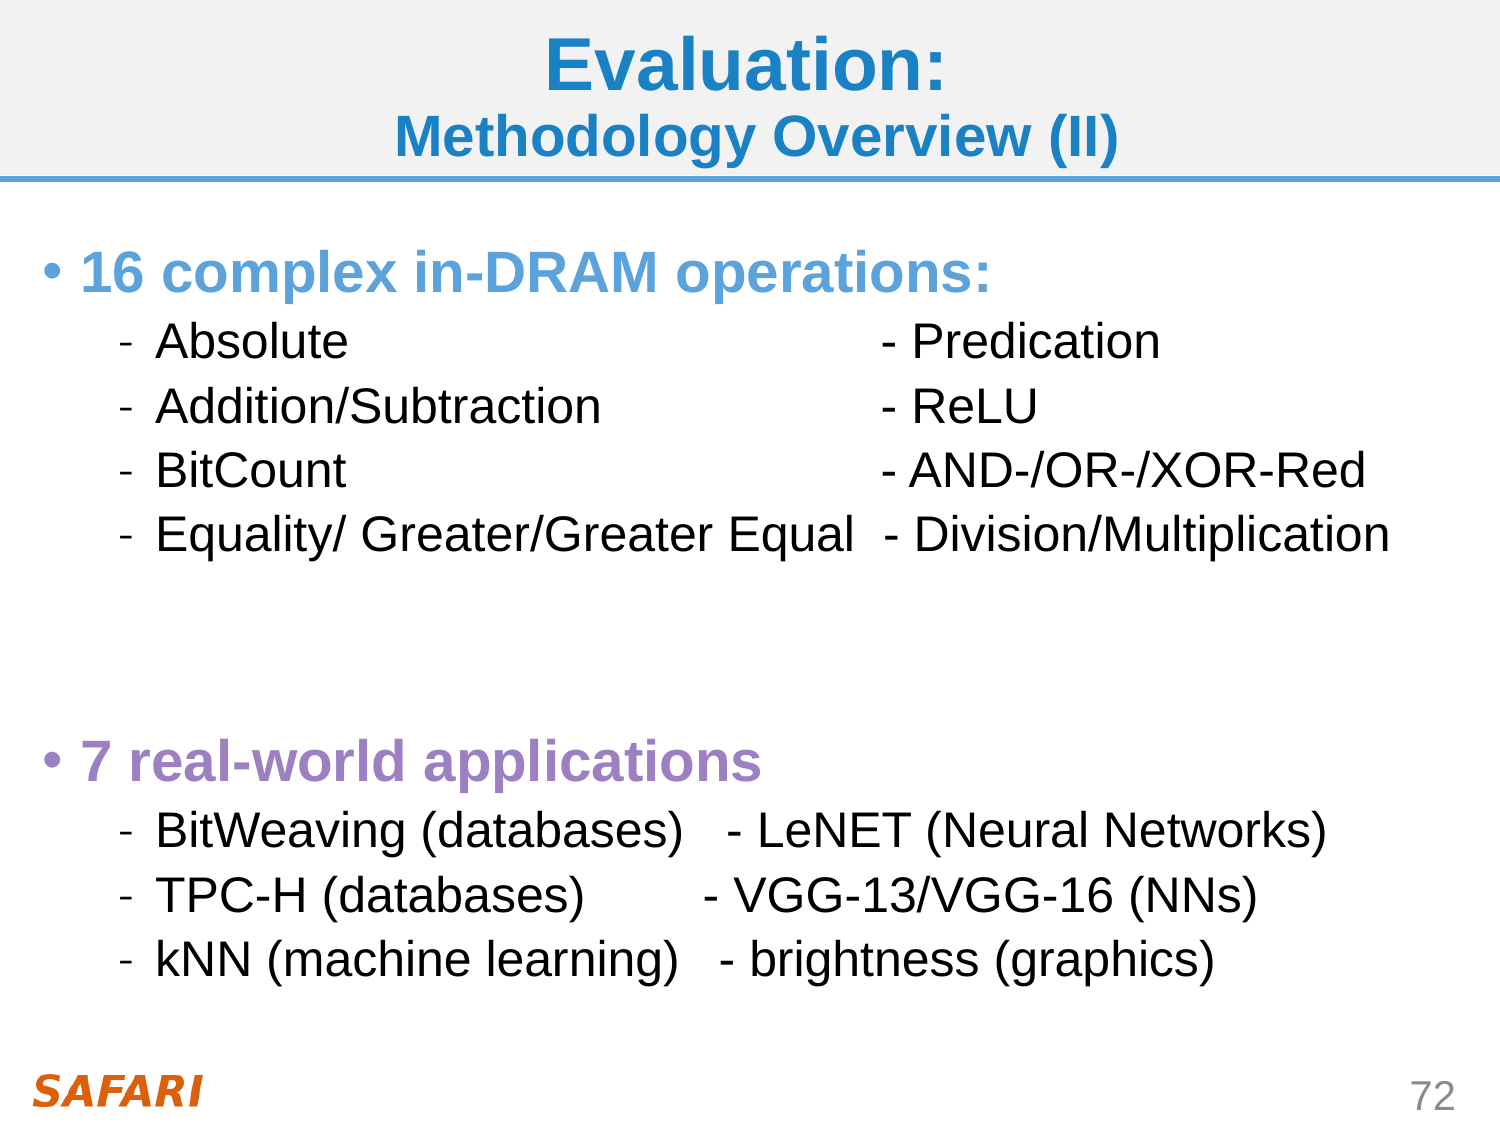

# Evaluation: Methodology Overview (II)
16 complex in-DRAM operations:
Absolute			         - Predication
Addition/Subtraction		         - ReLU
BitCount			         - AND-/OR-/XOR-Red
Equality/ Greater/Greater Equal  - Division/Multiplication

7 real-world applications
BitWeaving (databases)   - LeNET (Neural Networks)
TPC-H (databases)	       - VGG-13/VGG-16 (NNs)
kNN (machine learning)   - brightness (graphics)